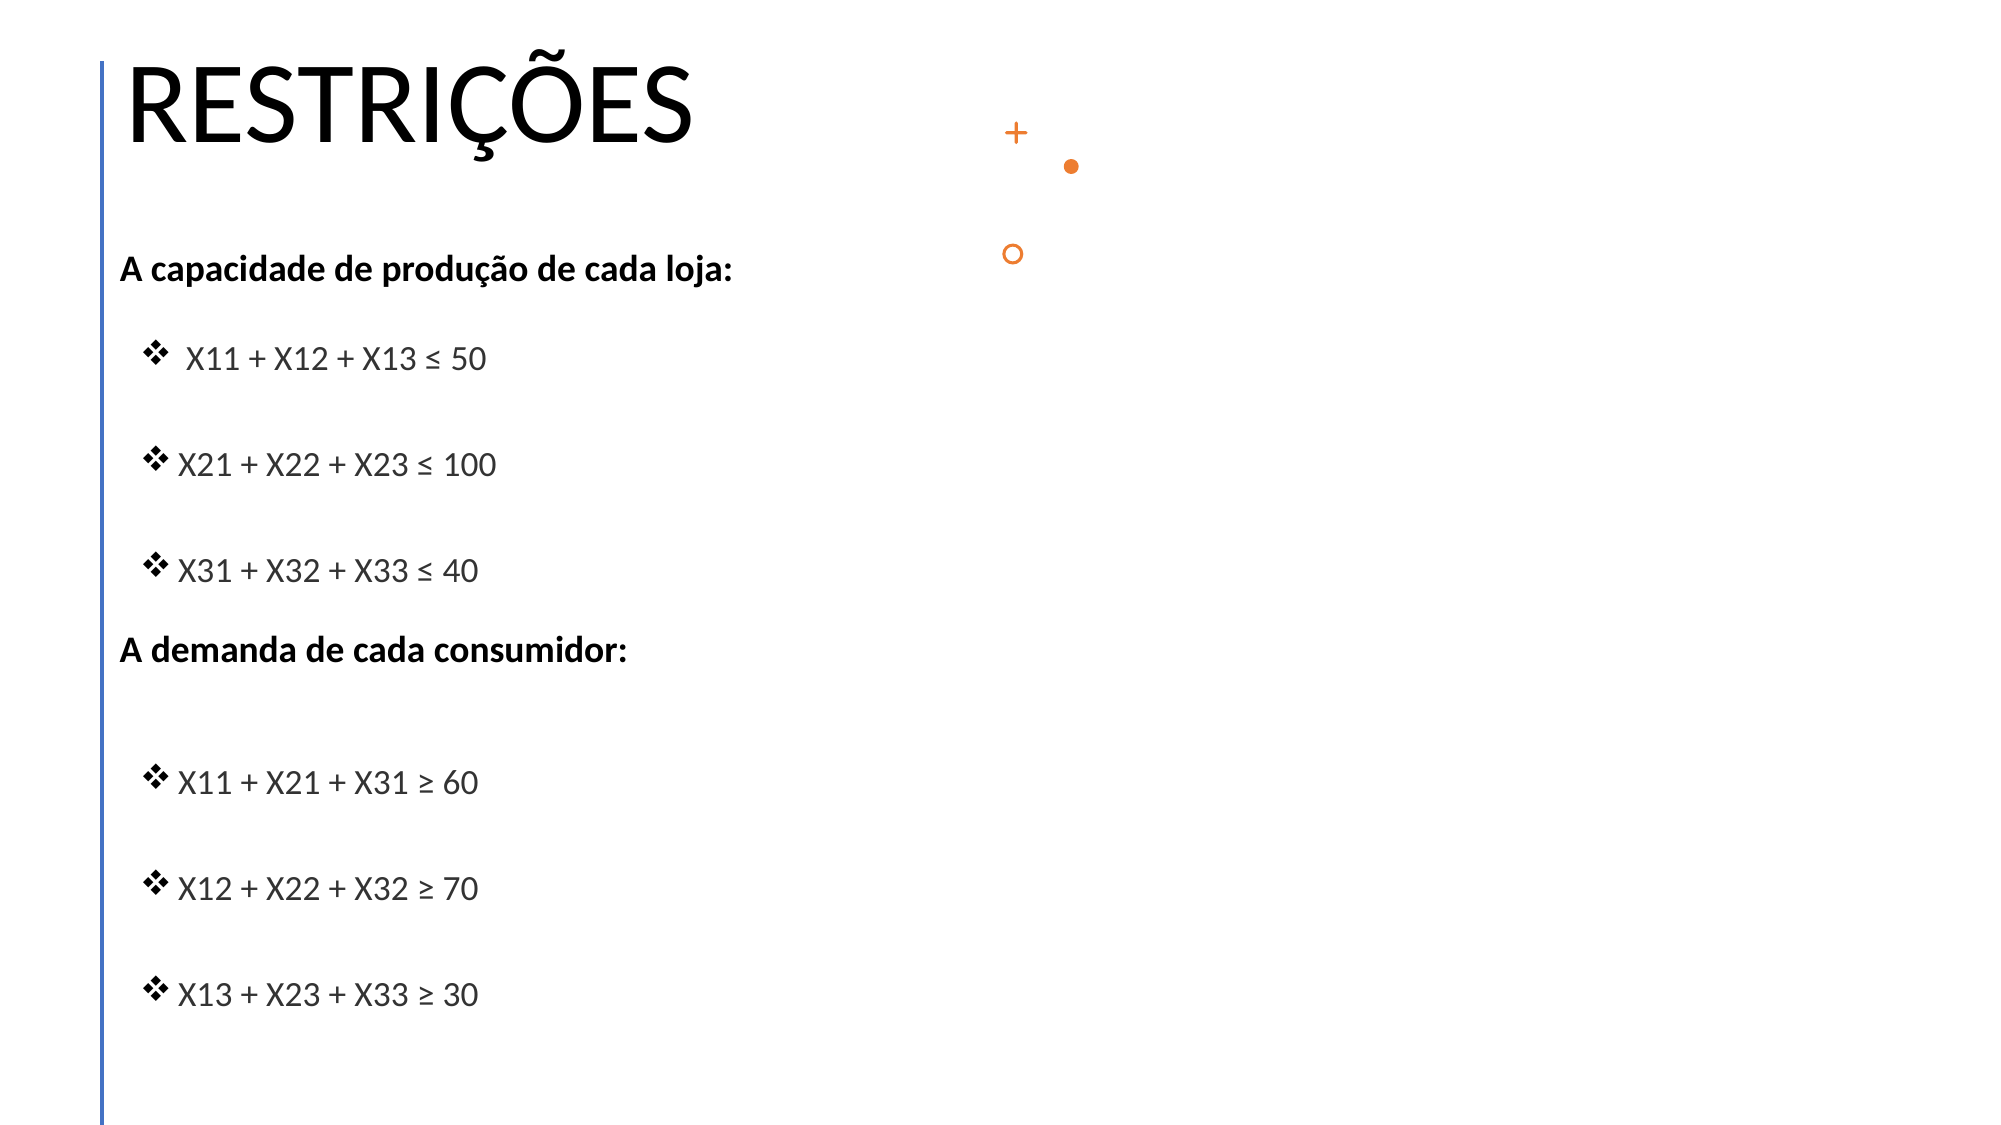

# RESTRIÇÕES

A capacidade de produção de cada loja:
 X11 + X12 + X13 ≤ 50

X21 + X22 + X23 ≤ 100

X31 + X32 + X33 ≤ 40

X11 + X21 + X31 ≥ 60

X12 + X22 + X32 ≥ 70

X13 + X23 + X33 ≥ 30

A demanda de cada consumidor: